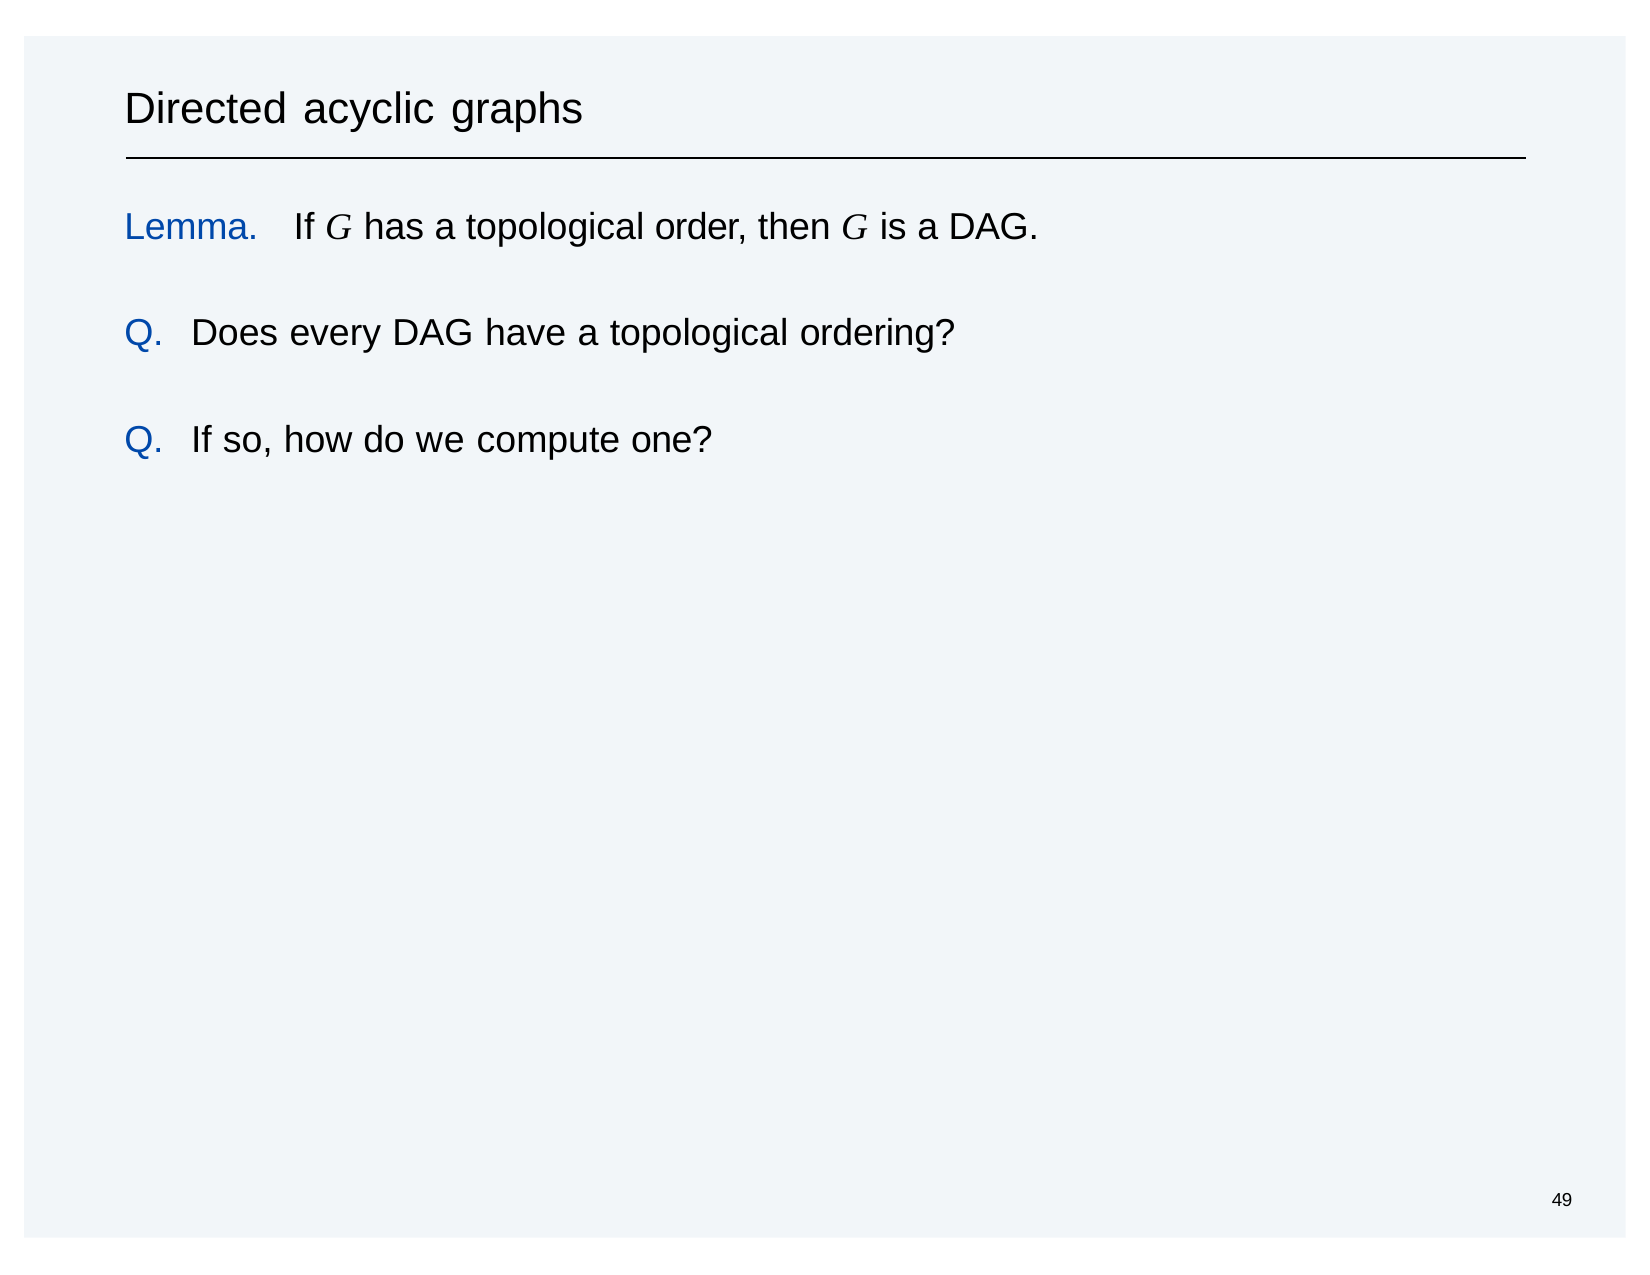

# Directed acyclic graphs
Lemma.	If G has a topological order, then G is a DAG.

Q.	Does every DAG have a topological ordering?

Q.	If so, how do we compute one?
49